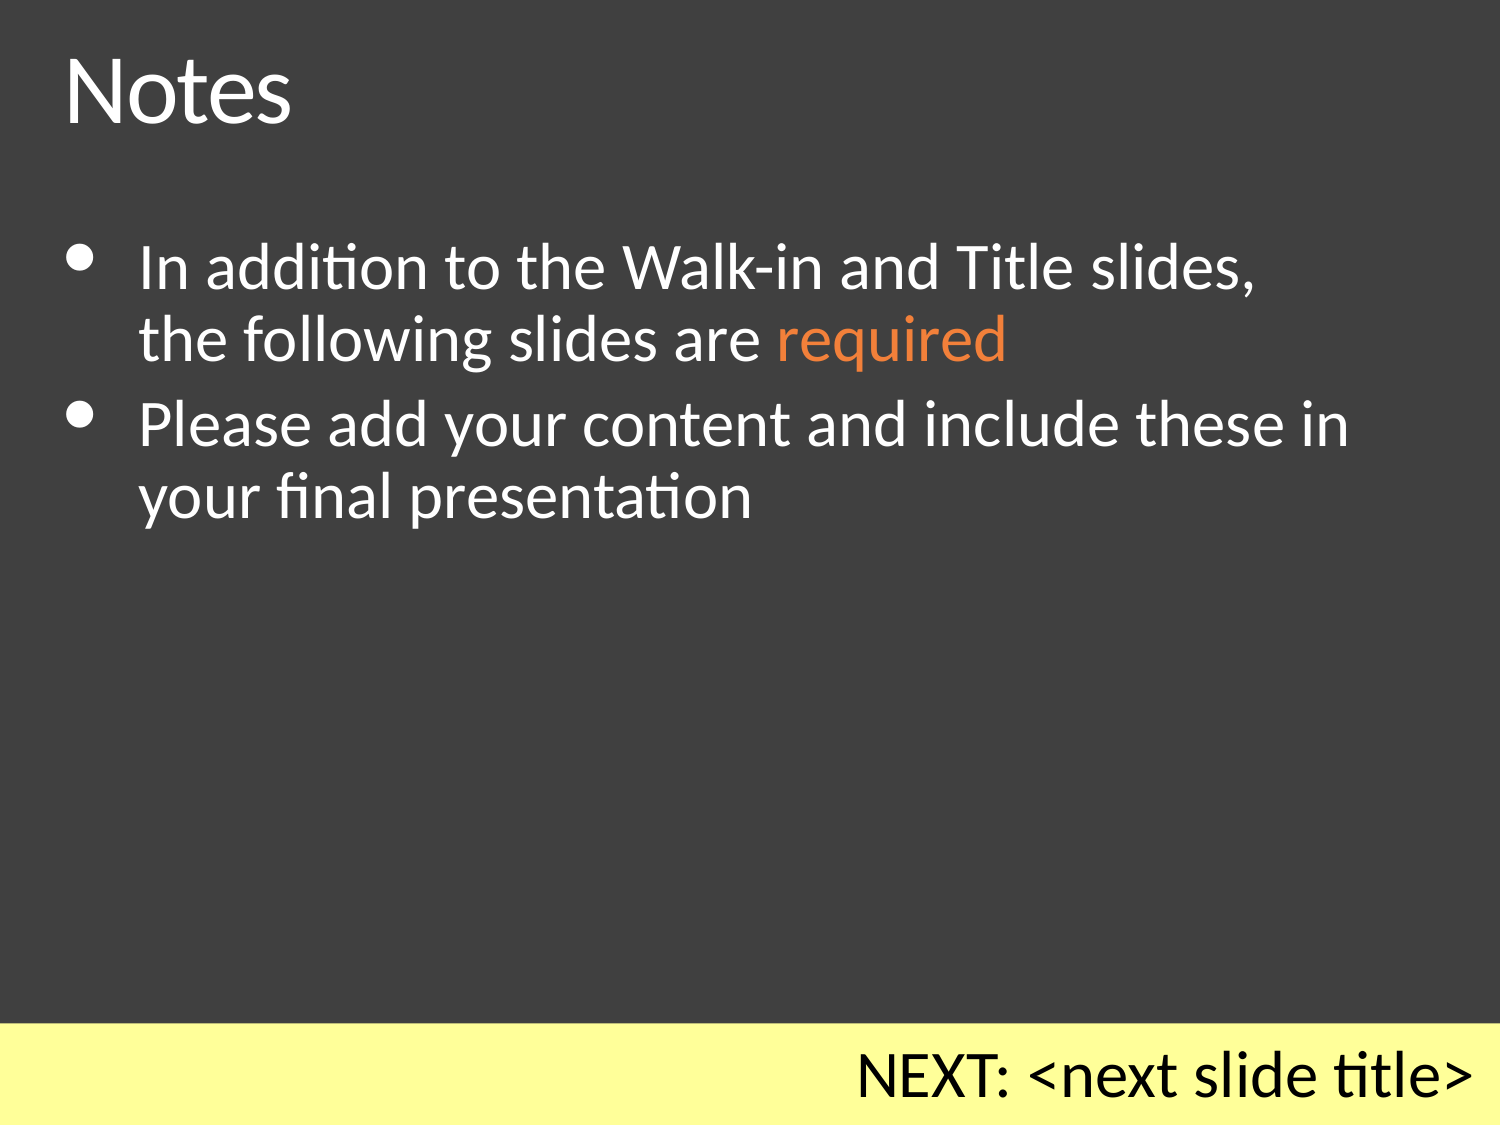

# Notes
In addition to the Walk-in and Title slides,
the following slides are required
Please add your content and include these in your final presentation
NEXT: <next slide title>